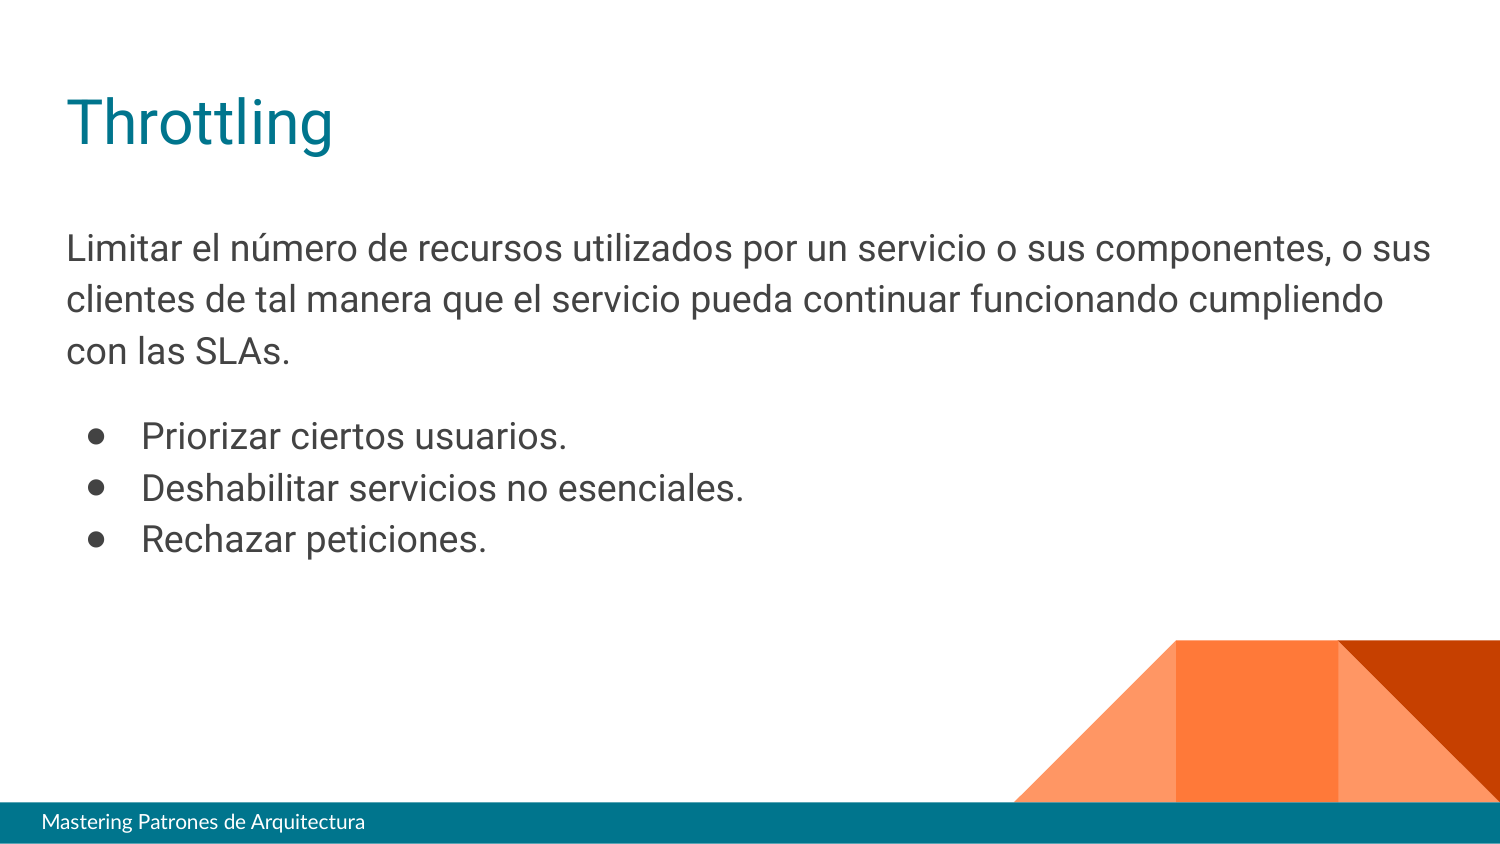

# Throttling
Limitar el número de recursos utilizados por un servicio o sus componentes, o sus clientes de tal manera que el servicio pueda continuar funcionando cumpliendo con las SLAs.
Priorizar ciertos usuarios.
Deshabilitar servicios no esenciales.
Rechazar peticiones.